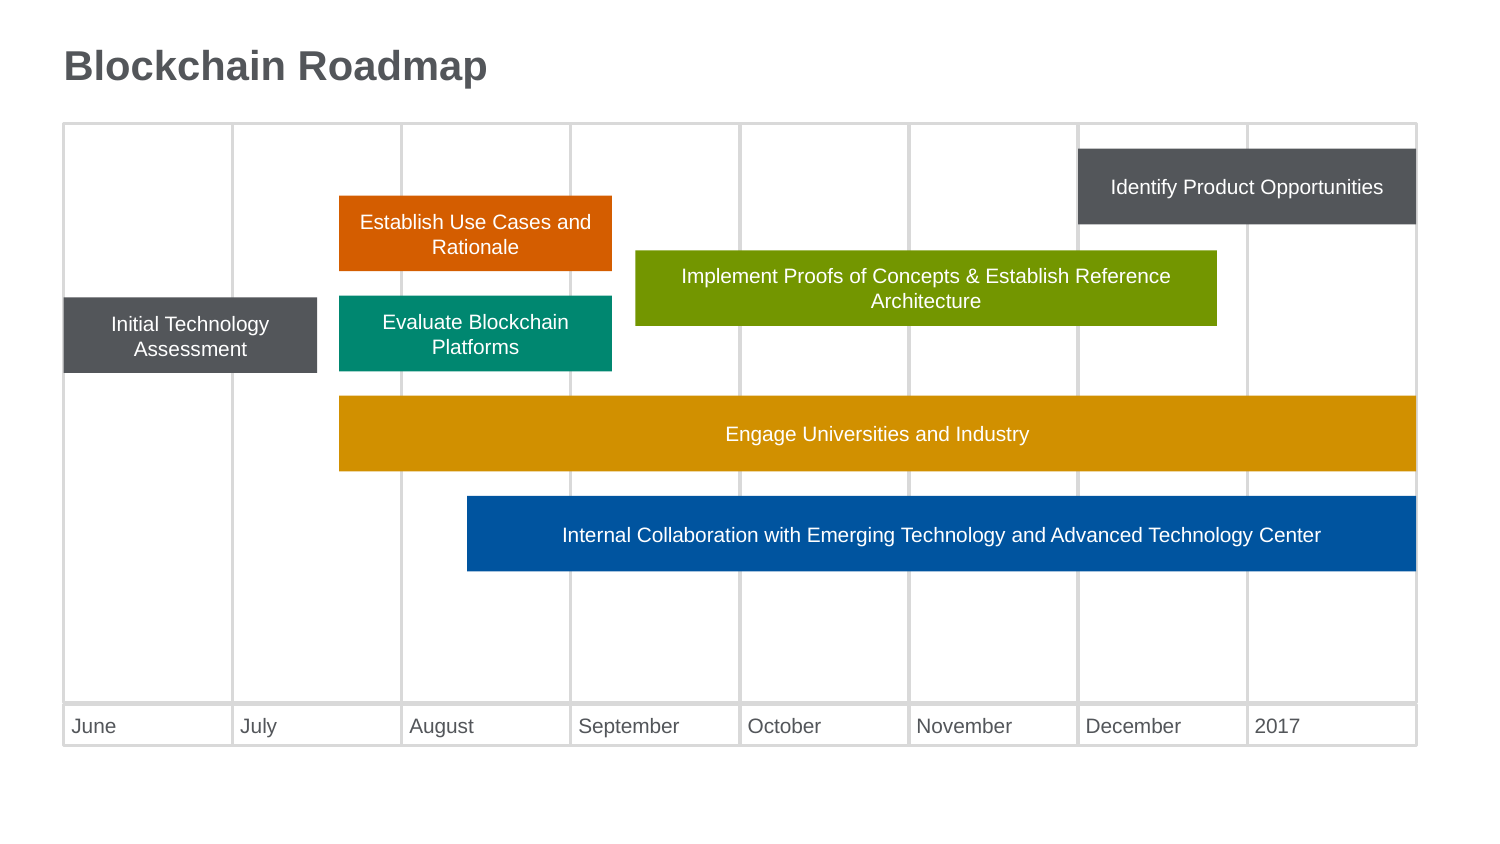

Blockchain Roadmap

Identify Product Opportunities
Establish Use Cases and Rationale
Implement Proofs of Concepts & Establish Reference Architecture
Evaluate Blockchain Platforms
Initial Technology Assessment
Engage Universities and Industry
Internal Collaboration with Emerging Technology and Advanced Technology Center
June
July
August
September
October
November
December
2017